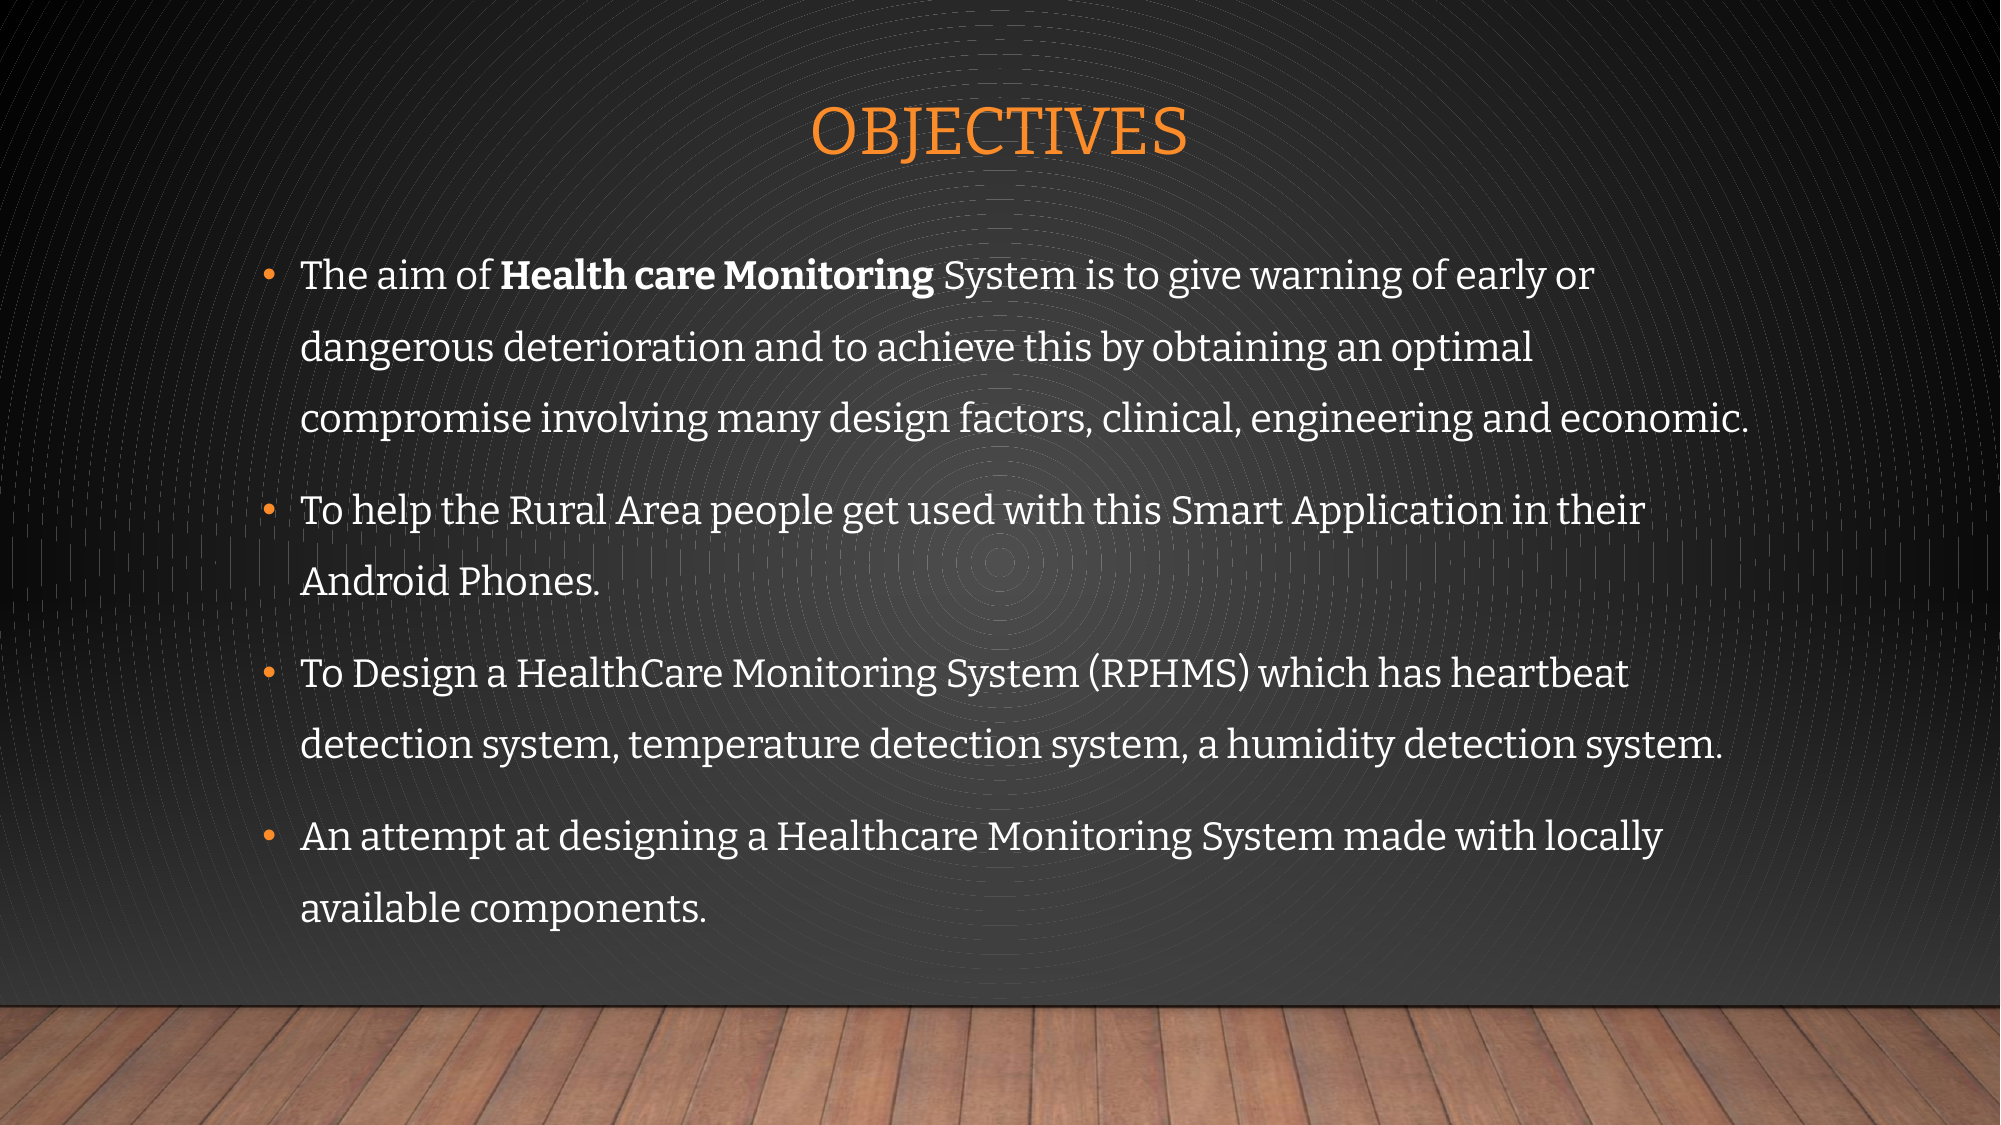

# Objectives
The aim of Health care Monitoring System is to give warning of early or dangerous deterioration and to achieve this by obtaining an optimal compromise involving many design factors, clinical, engineering and economic.
To help the Rural Area people get used with this Smart Application in their Android Phones.
To Design a HealthCare Monitoring System (RPHMS) which has heartbeat detection system, temperature detection system, a humidity detection system.
An attempt at designing a Healthcare Monitoring System made with locally available components.